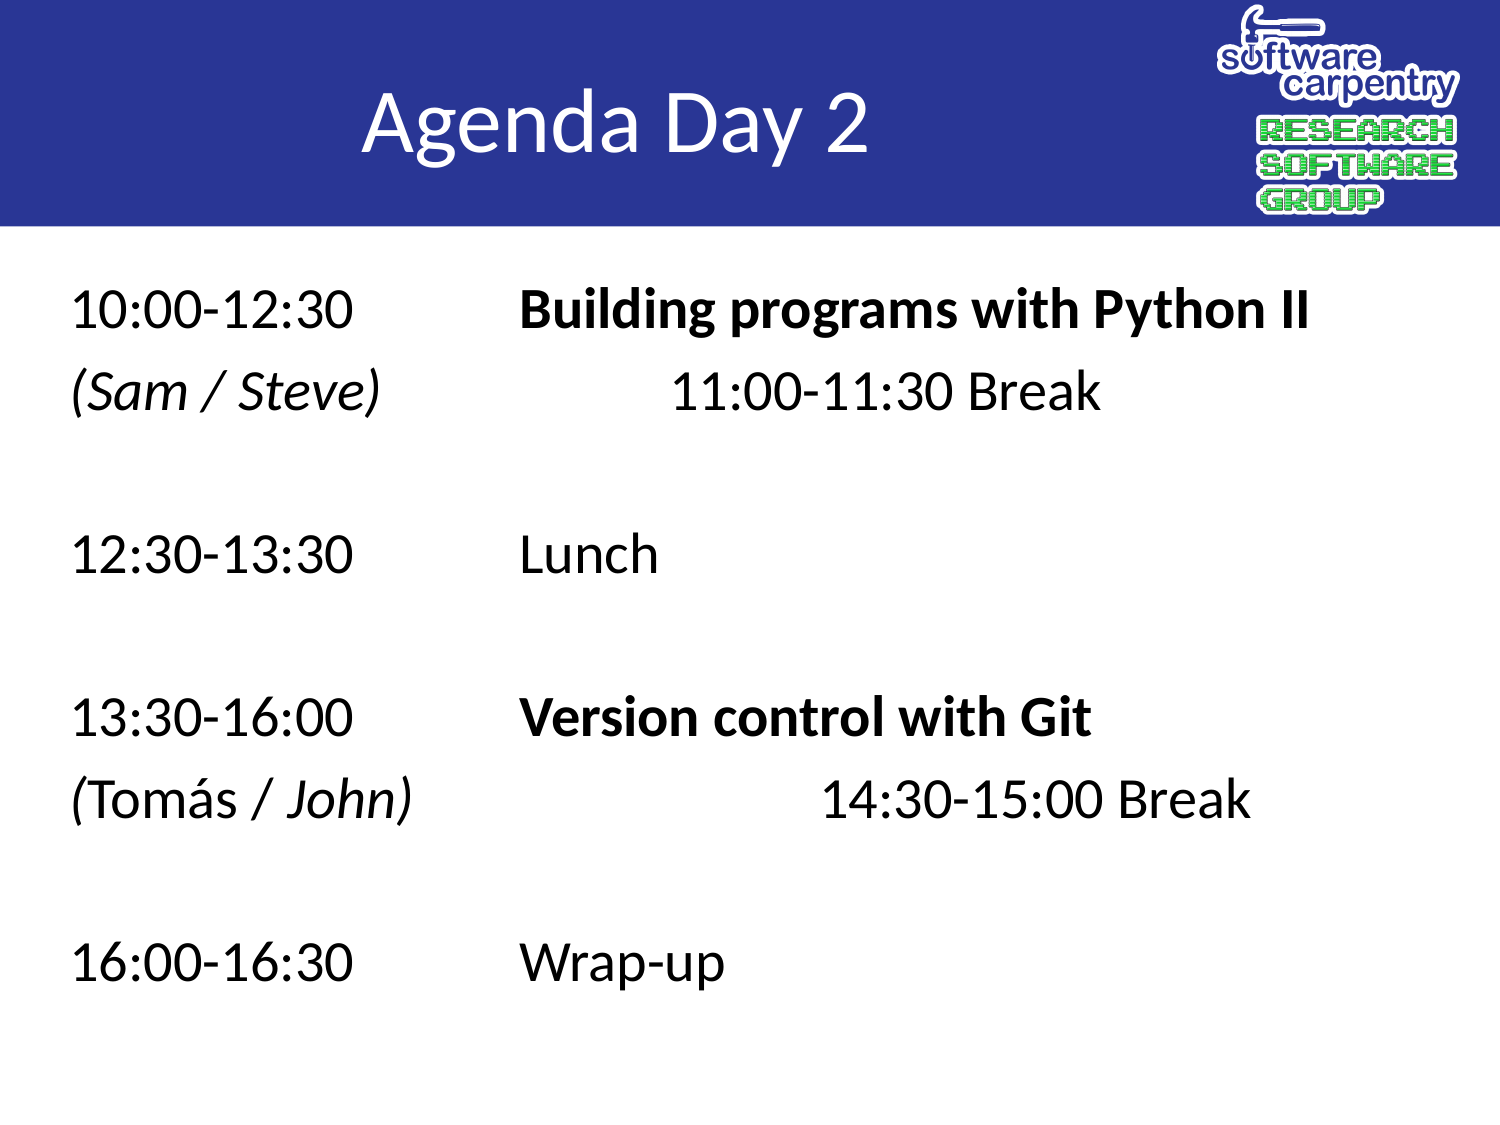

# Agenda Day 2
10:00-12:30		Building programs with Python II
(Sam / Steve)		11:00-11:30 Break

12:30-13:30		Lunch

13:30-16:00		Version control with Git
(Tomás / John)			14:30-15:00 Break

16:00-16:30		Wrap-up